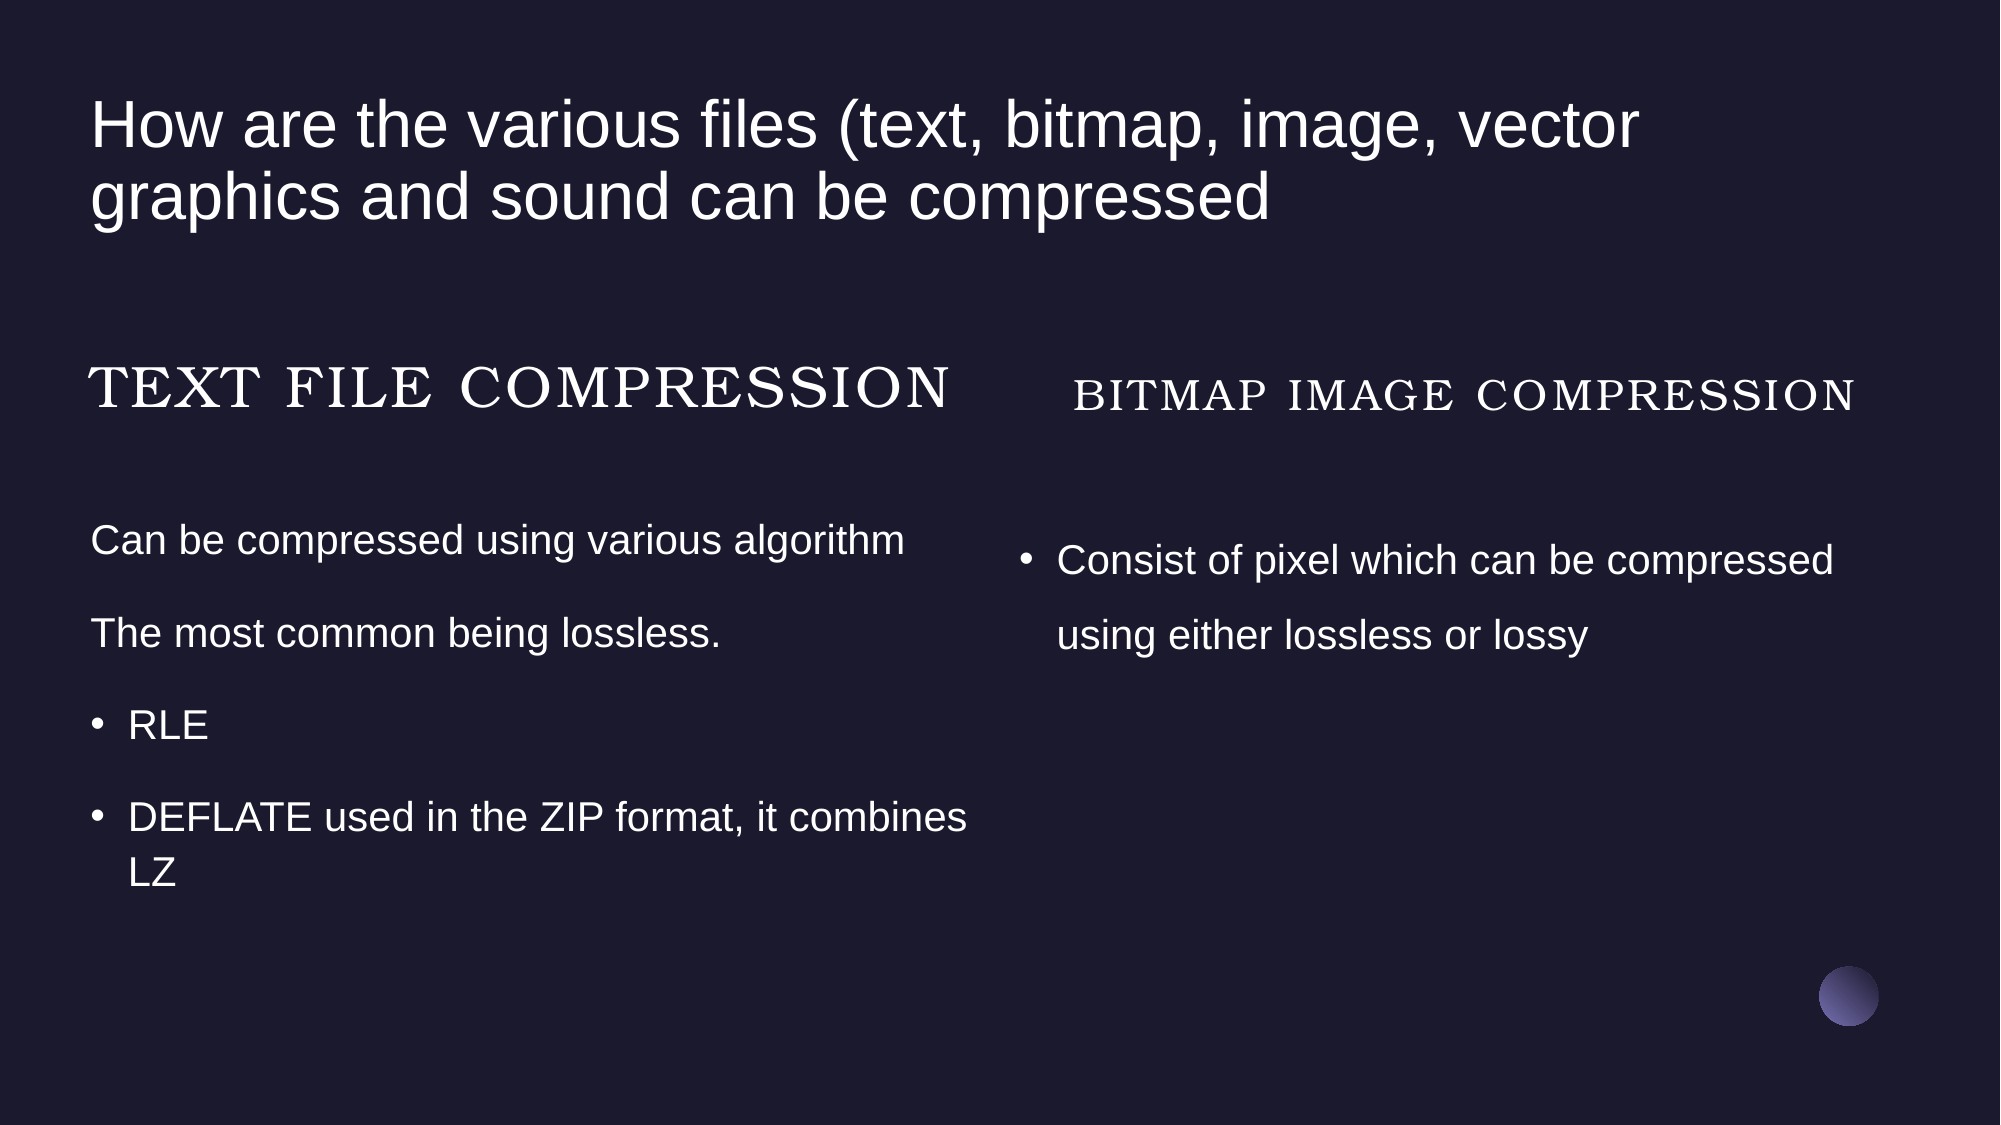

# How are the various files (text, bitmap, image, vector graphics and sound can be compressed
Text File compression
Bitmap Image compression
Can be compressed using various algorithm
The most common being lossless.
RLE
DEFLATE used in the ZIP format, it combines LZ
Consist of pixel which can be compressed using either lossless or lossy